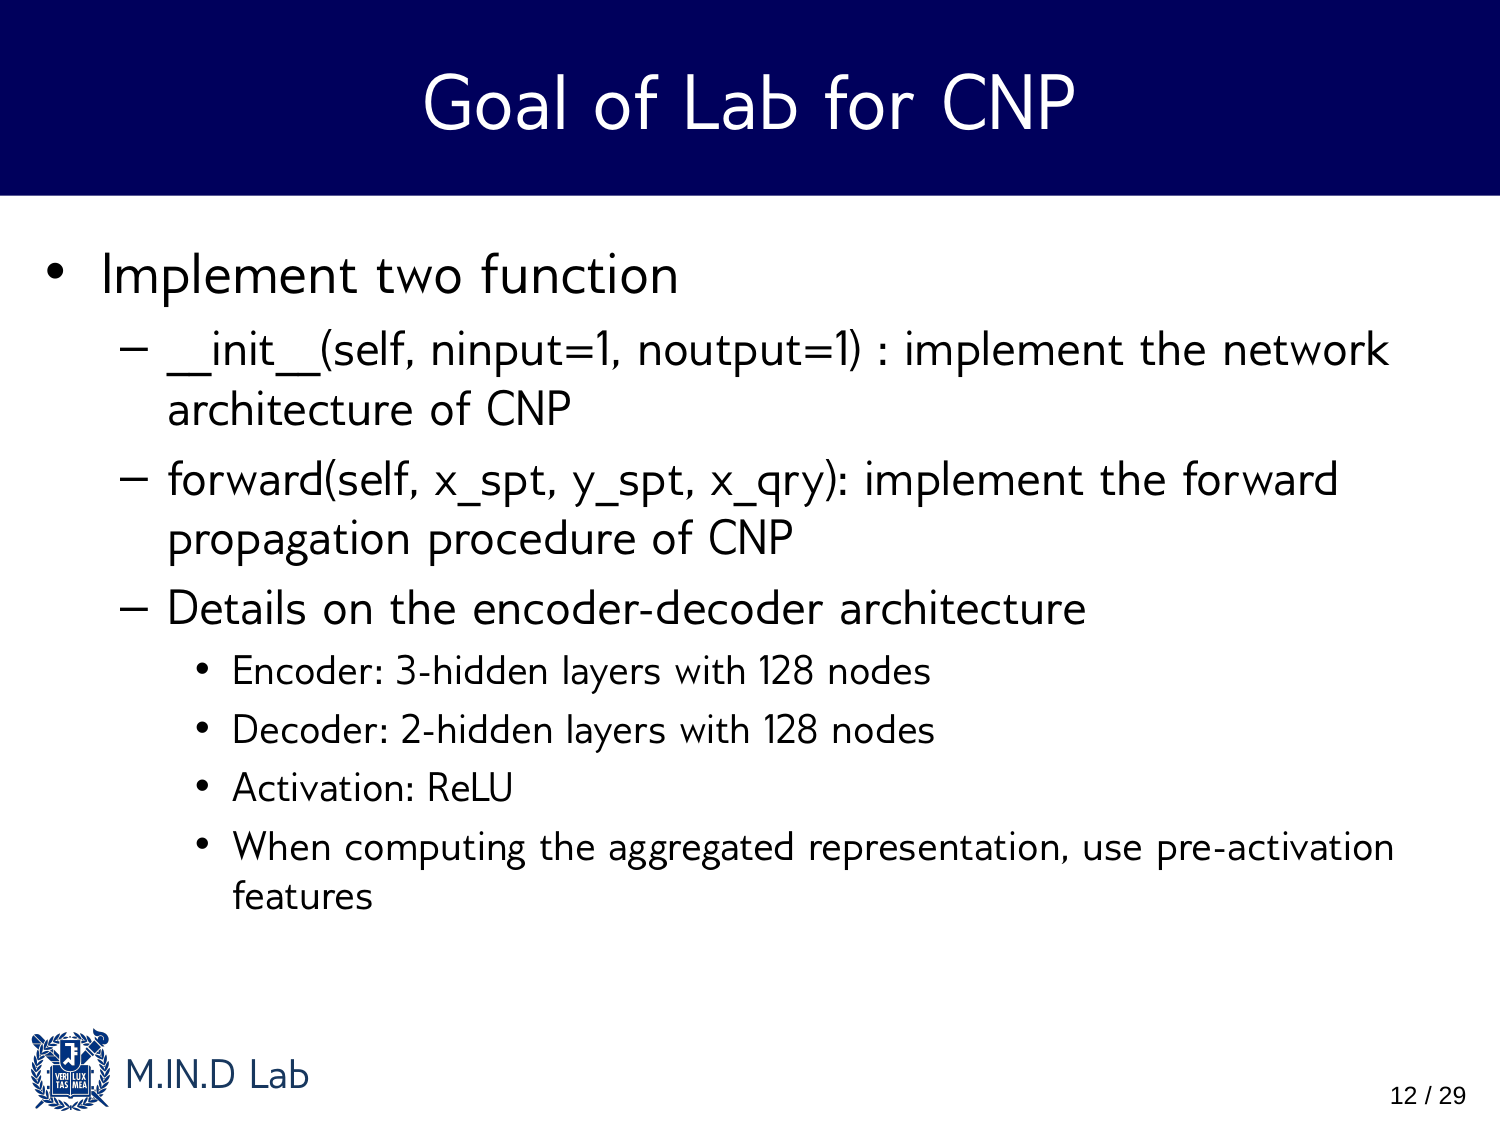

# Goal of Lab for CNP
Implement two function
__init__(self, ninput=1, noutput=1) : implement the network architecture of CNP
forward(self, x_spt, y_spt, x_qry): implement the forward propagation procedure of CNP
Details on the encoder-decoder architecture
Encoder: 3-hidden layers with 128 nodes
Decoder: 2-hidden layers with 128 nodes
Activation: ReLU
When computing the aggregated representation, use pre-activation features

12 / 29